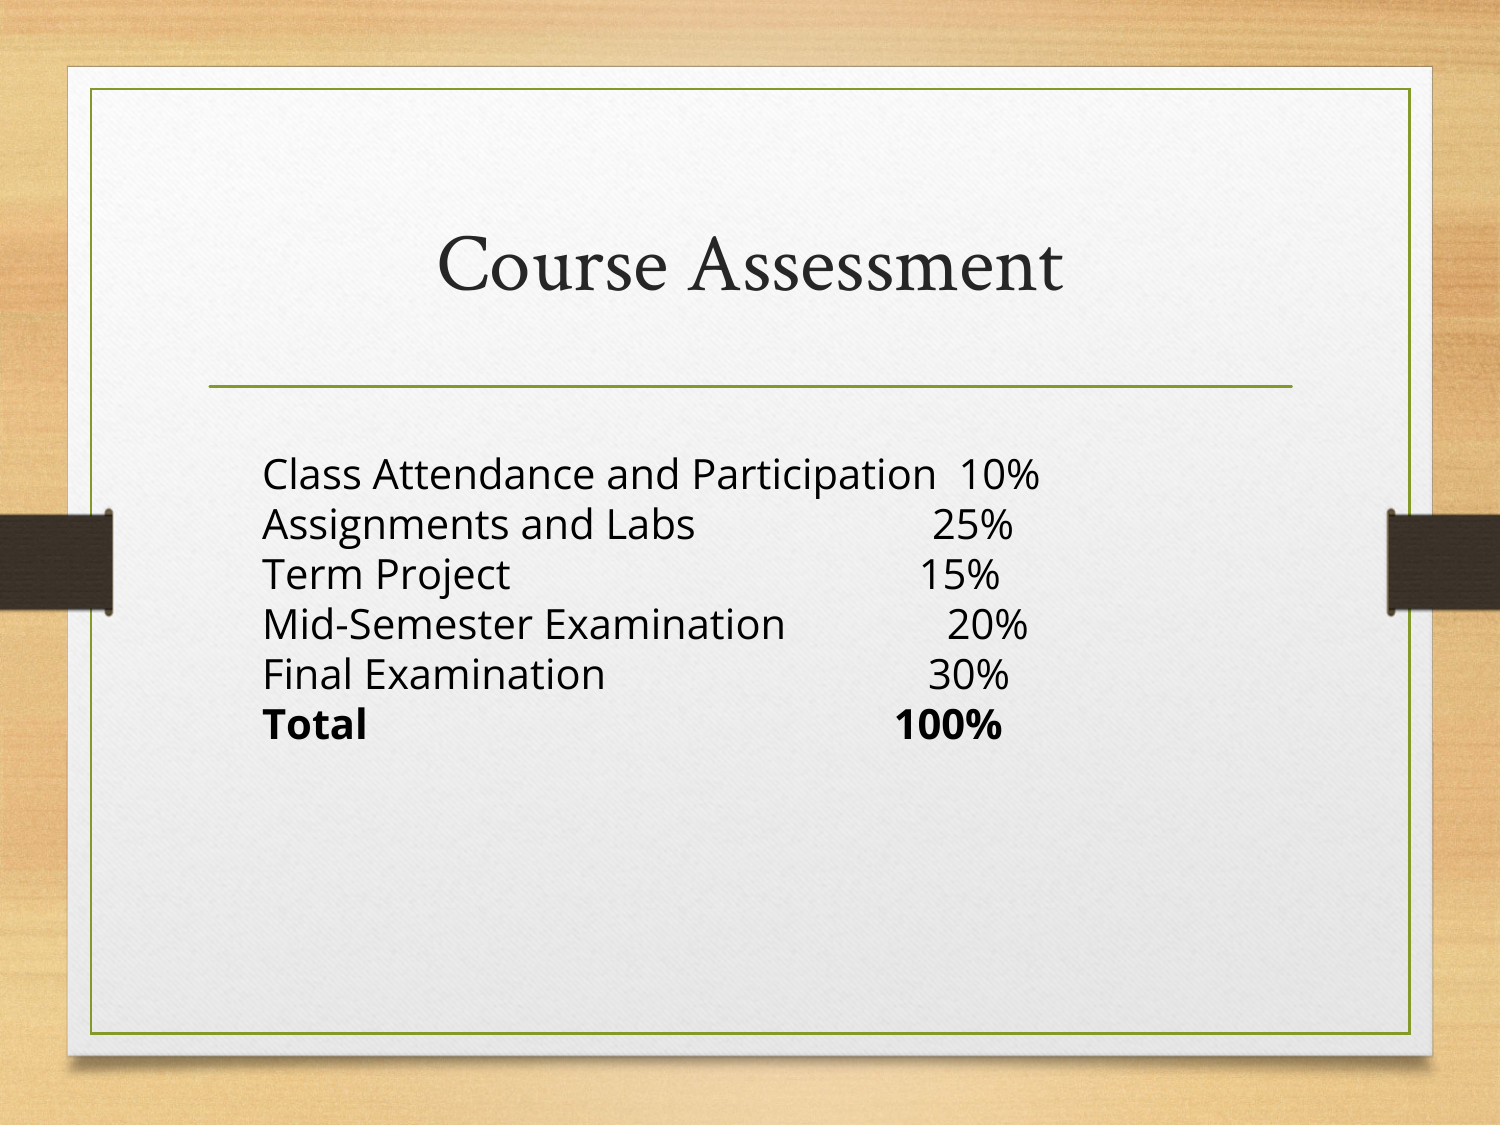

# Course Assessment
Class Attendance and Participation  10%
Assignments and Labs                      25%
Term Project                                      15%
Mid-Semester Examination               20%
Final Examination                              30%
Total                                                 100%